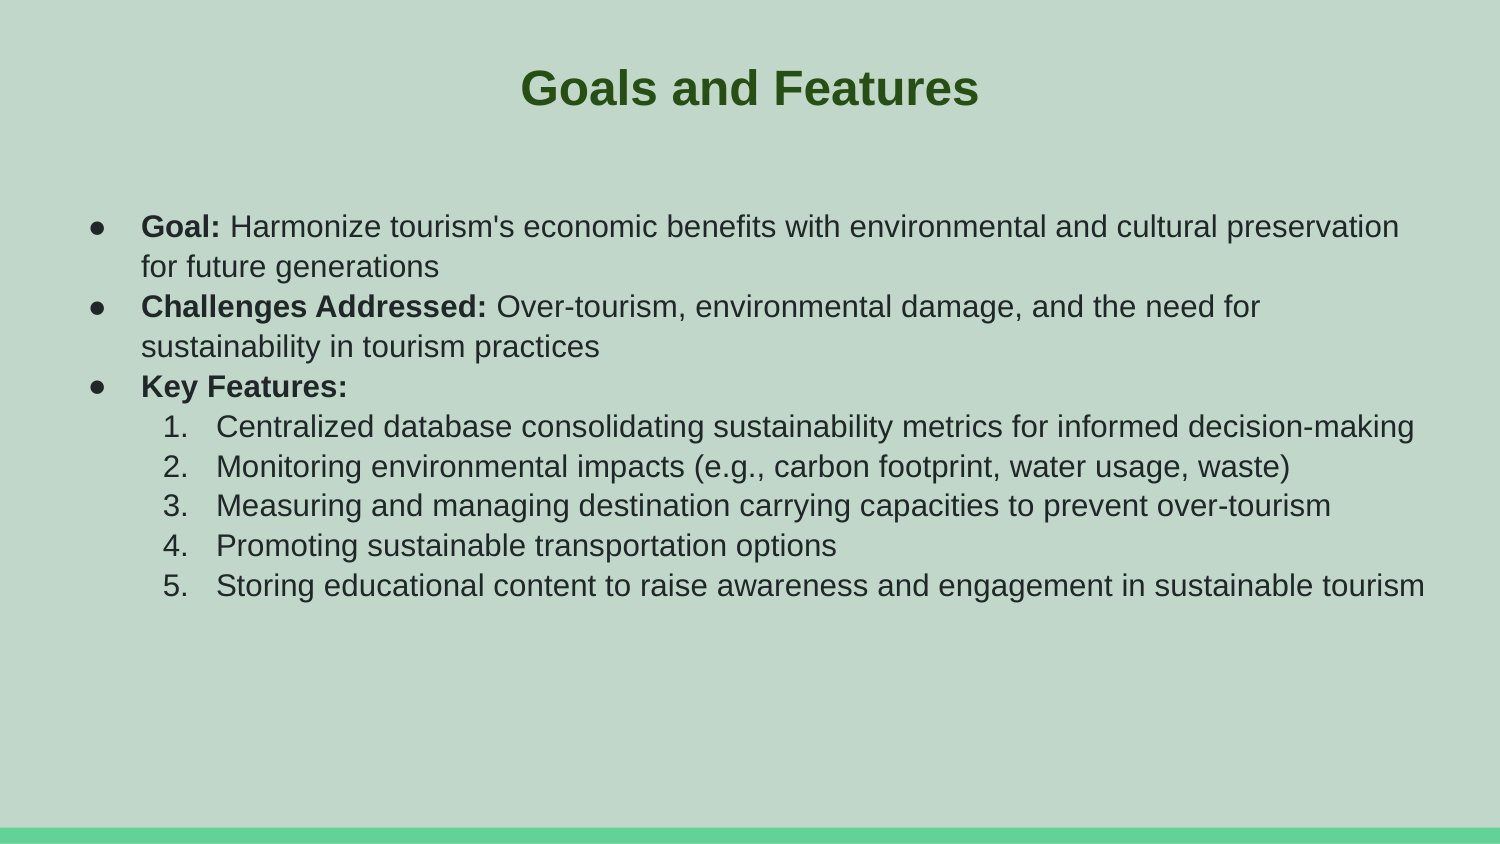

# Goals and Features

Goal: Harmonize tourism's economic benefits with environmental and cultural preservation for future generations
Challenges Addressed: Over-tourism, environmental damage, and the need for sustainability in tourism practices
Key Features:
Centralized database consolidating sustainability metrics for informed decision-making
Monitoring environmental impacts (e.g., carbon footprint, water usage, waste)
Measuring and managing destination carrying capacities to prevent over-tourism
Promoting sustainable transportation options
Storing educational content to raise awareness and engagement in sustainable tourism